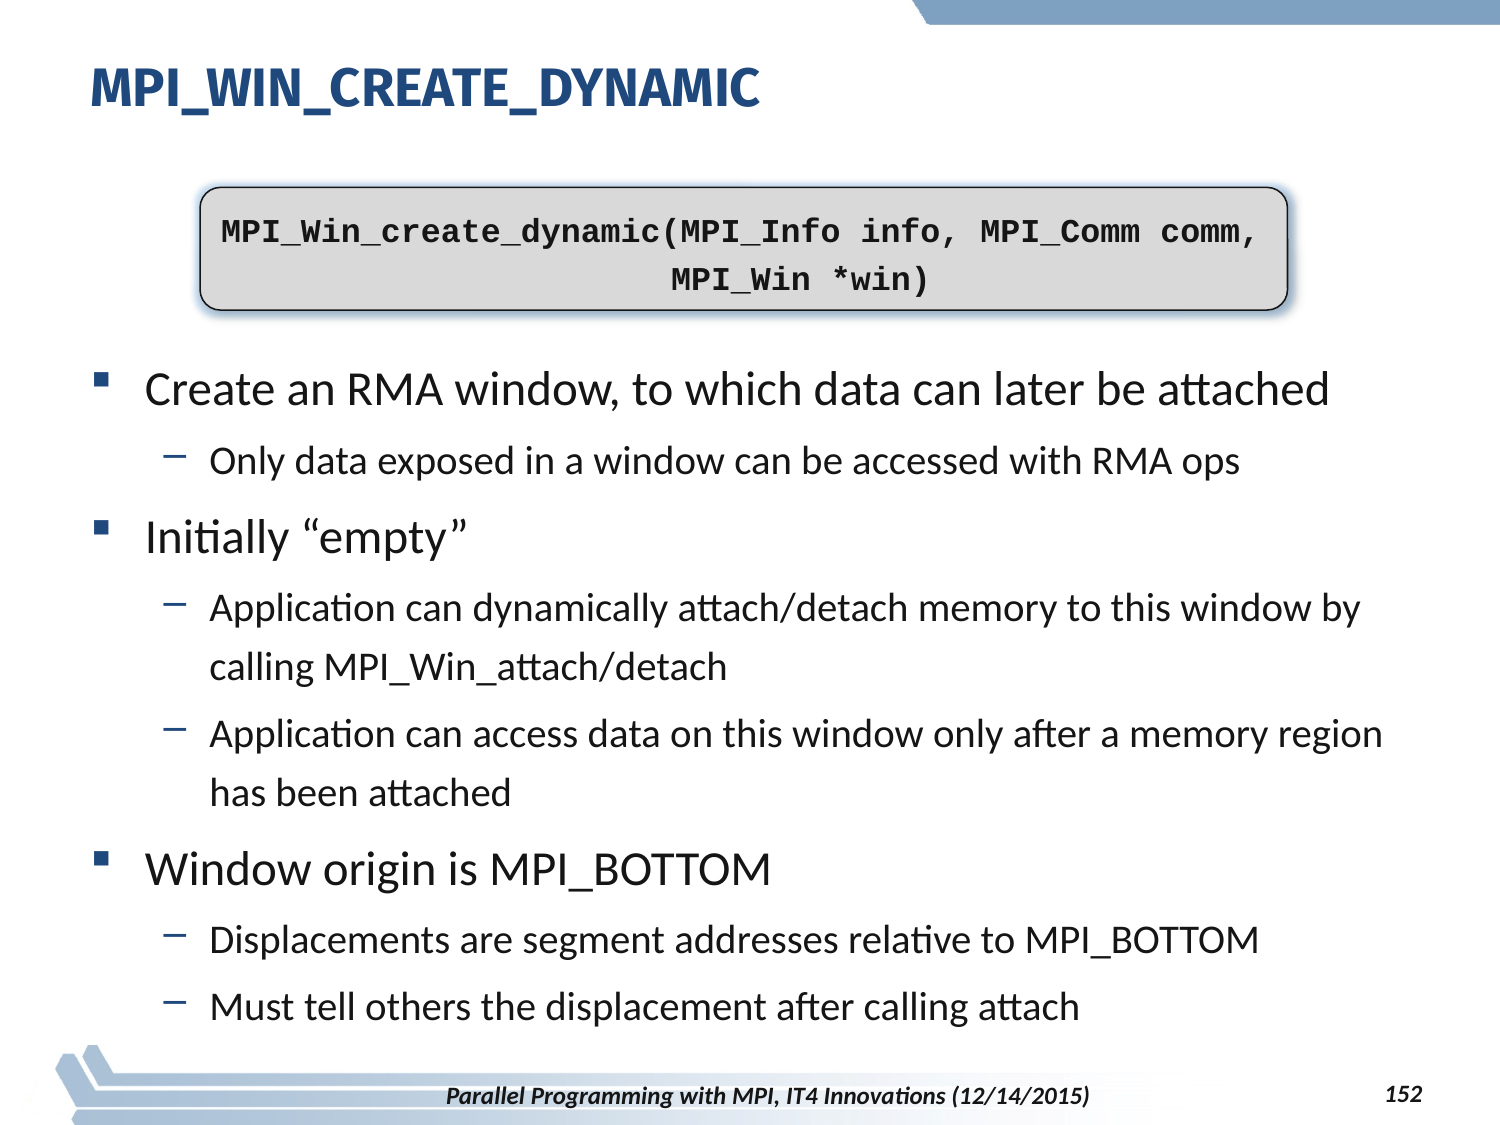

# MPI_WIN_CREATE_DYNAMIC
MPI_Win_create_dynamic(MPI_Info info, MPI_Comm comm,
			MPI_Win *win)
Create an RMA window, to which data can later be attached
Only data exposed in a window can be accessed with RMA ops
Initially “empty”
Application can dynamically attach/detach memory to this window by calling MPI_Win_attach/detach
Application can access data on this window only after a memory region has been attached
Window origin is MPI_BOTTOM
Displacements are segment addresses relative to MPI_BOTTOM
Must tell others the displacement after calling attach

152
Parallel Programming with MPI, IT4 Innovations (12/14/2015)